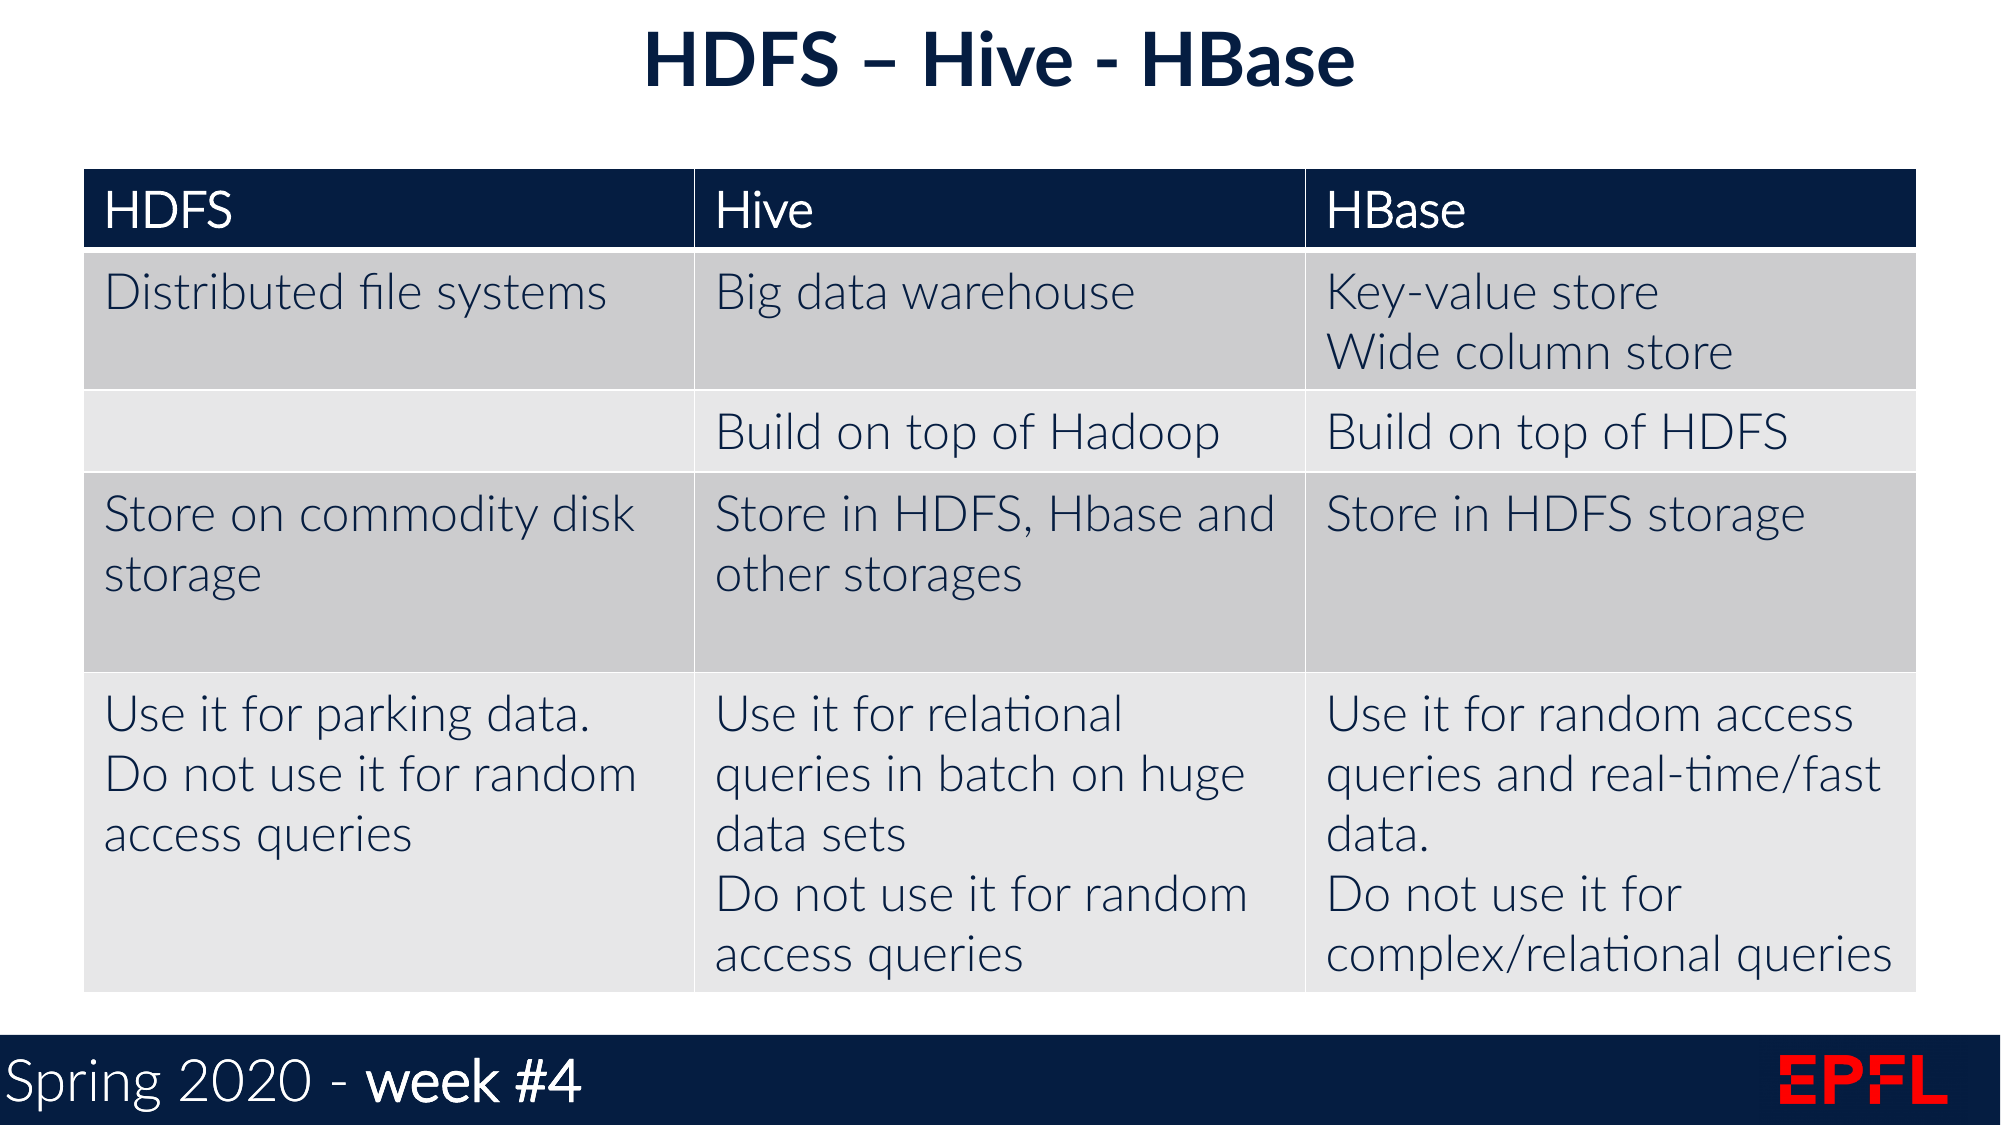

HDFS – Hive - HBase
| HDFS | Hive | HBase |
| --- | --- | --- |
| Distributed file systems | Big data warehouse | Key-value store Wide column store |
|  | Build on top of Hadoop | Build on top of HDFS |
| Store on commodity disk storage | Store in HDFS, Hbase and other storages | Store in HDFS storage |
| Use it for parking data. Do not use it for random access queries | Use it for relational queries in batch on huge data sets Do not use it for random access queries | Use it for random access queries and real-time/fast data. Do not use it for complex/relational queries |